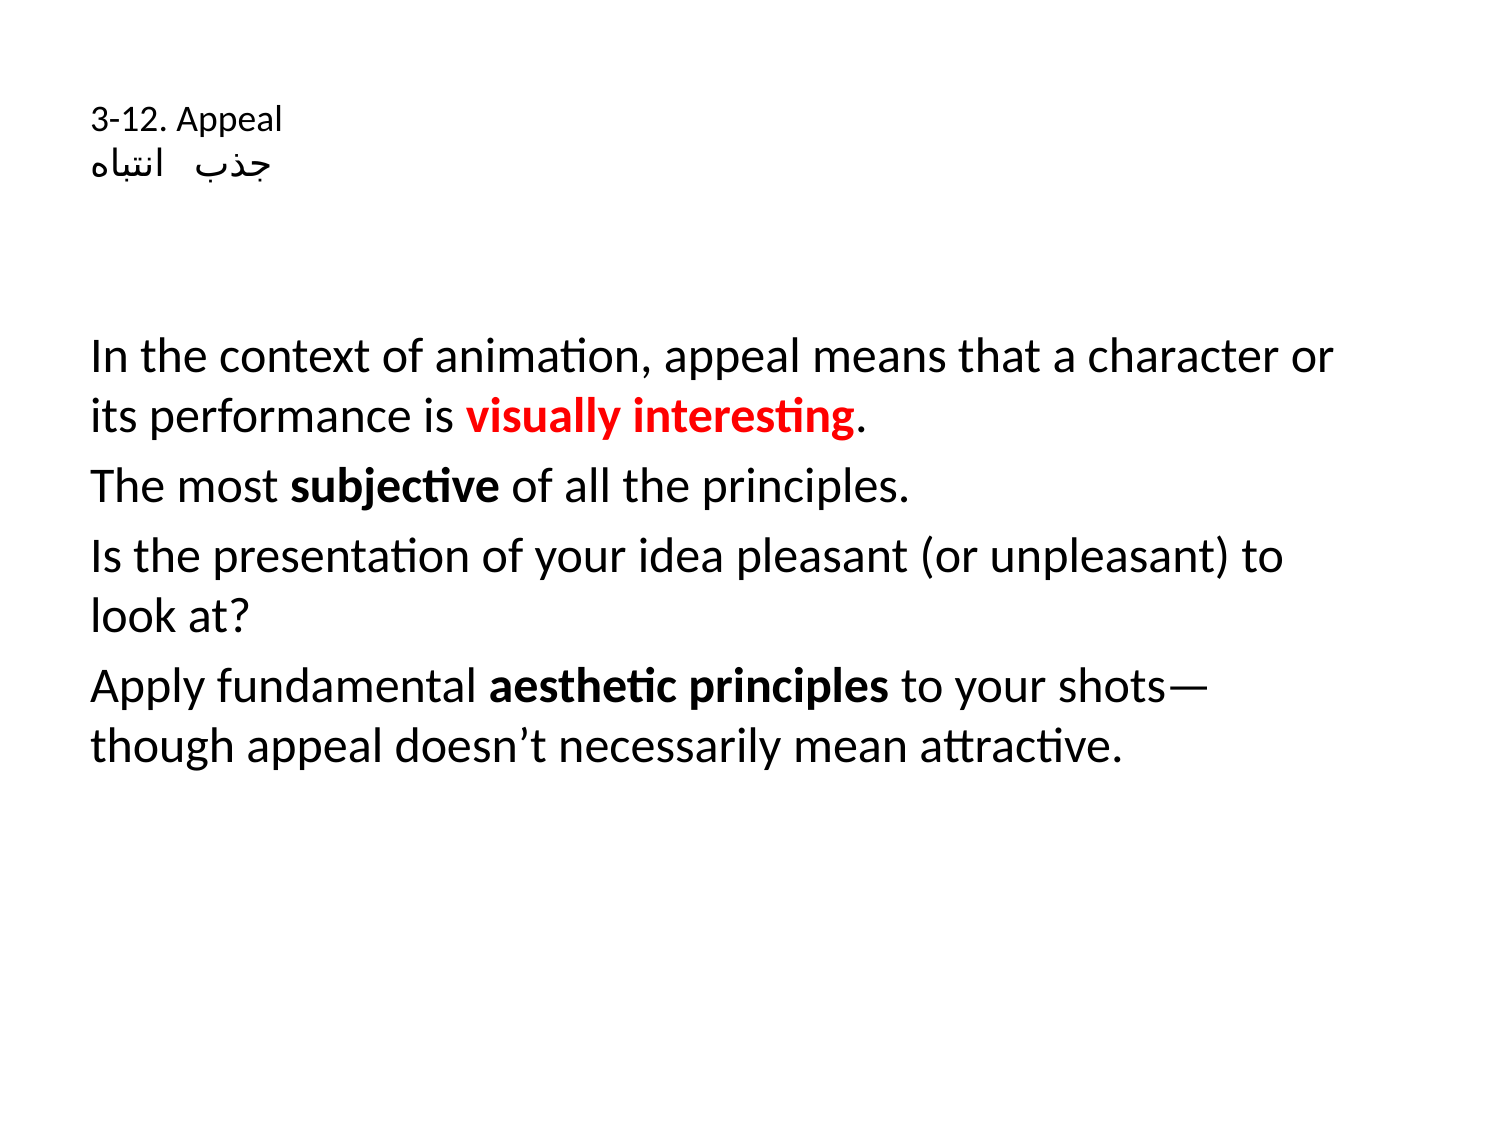

3-12. Appeal
جذب   انتباه
In the context of animation, appeal means that a character or its performance is visually interesting.
The most subjective of all the principles.
Is the presentation of your idea pleasant (or unpleasant) to look at?
Apply fundamental aesthetic principles to your shots—though appeal doesn’t necessarily mean attractive.